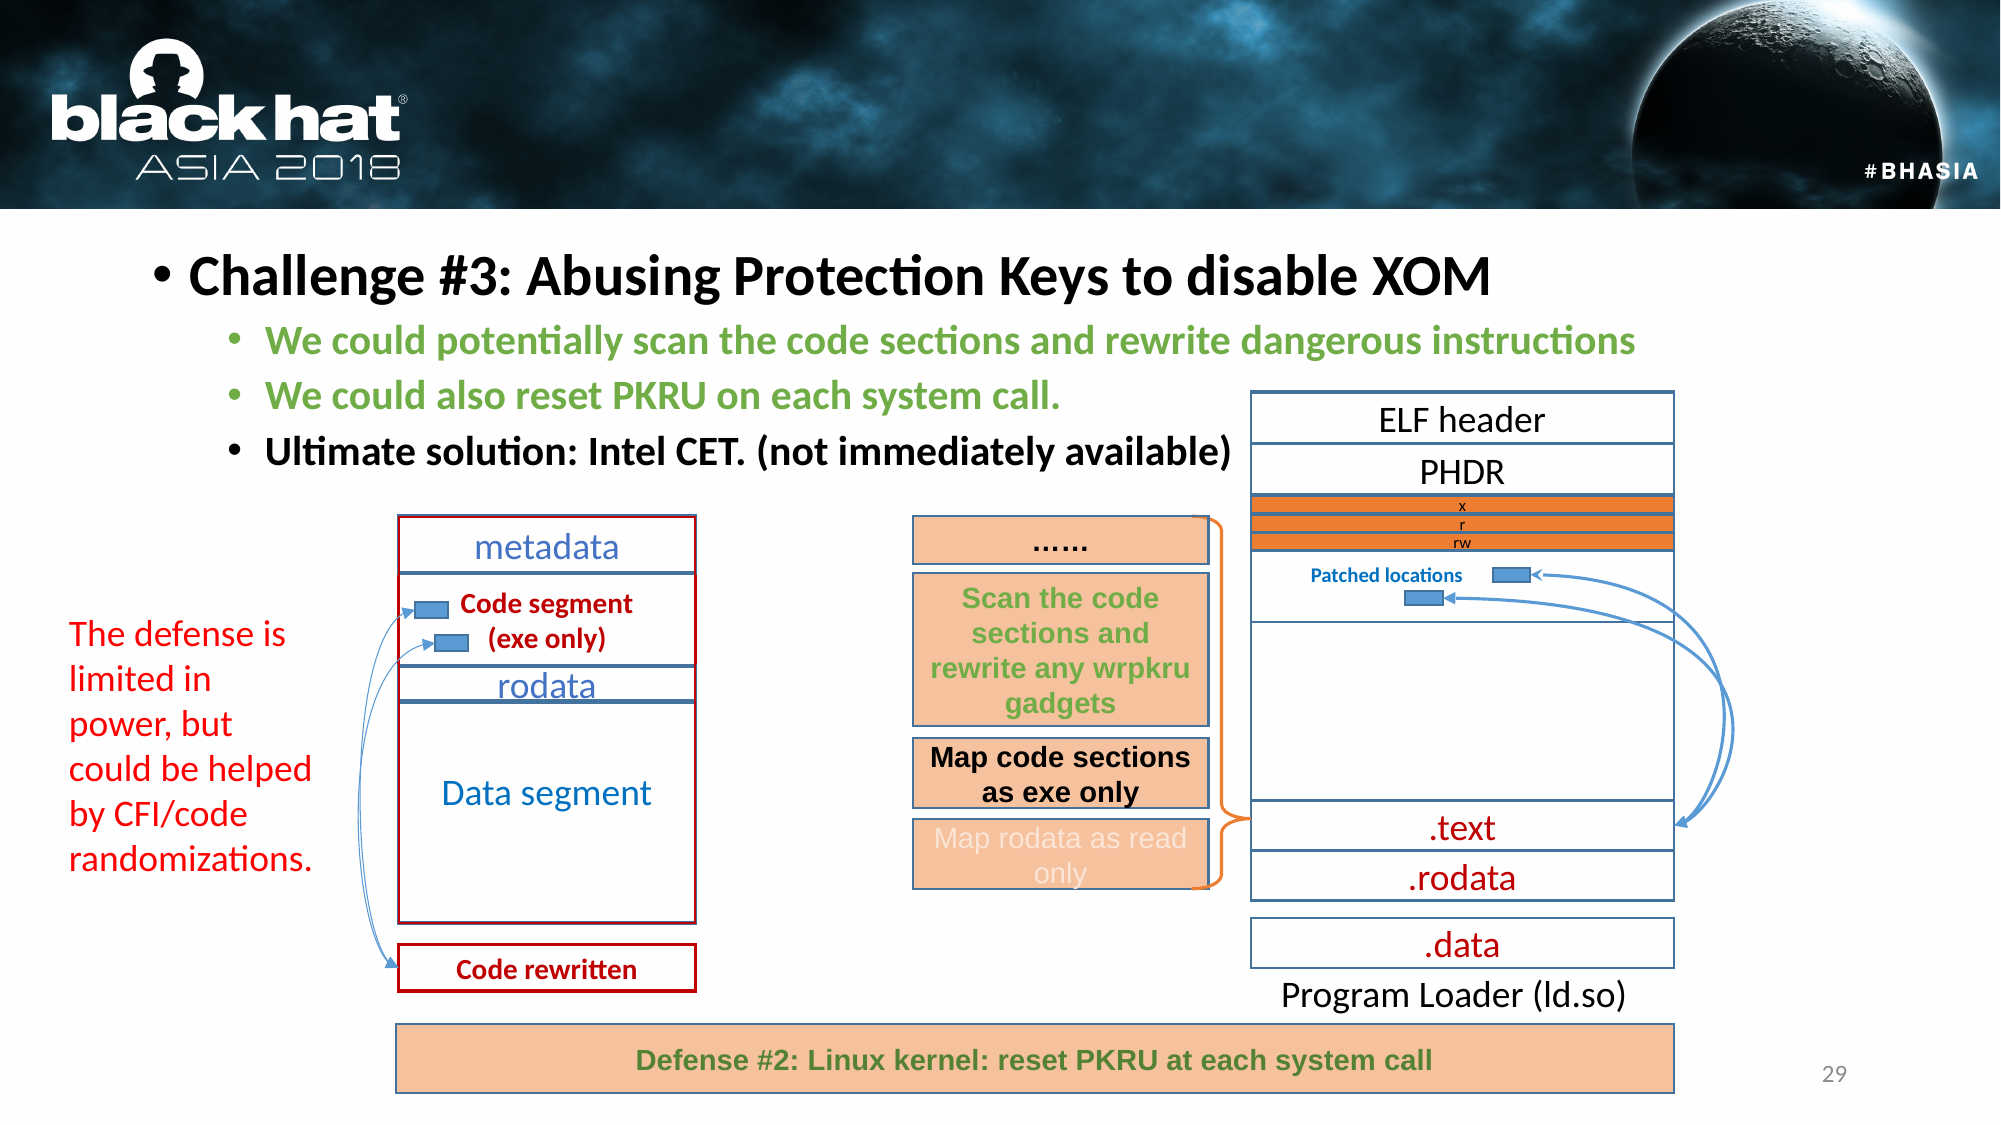

#
Challenge #3: Abusing Protection Keys to disable XOM
We could potentially scan the code sections and rewrite dangerous instructions
We could also reset PKRU on each system call.
Ultimate solution: Intel CET. (not immediately available)

ELF header
PHDR

x
r
metadata
……

rw
Patched locations

Code segment
(exe only)
Scan the code sections and rewrite any wrpkru gadgets

The defense is limited in power, but could be helped by CFI/code randomizations.

rodata
Data segment

Map code sections as exe only
.text
.rodata
.data

Map rodata as read only
Code rewritten
Program Loader (ld.so)
Defense #2: Linux kernel: reset PKRU at each system call
29